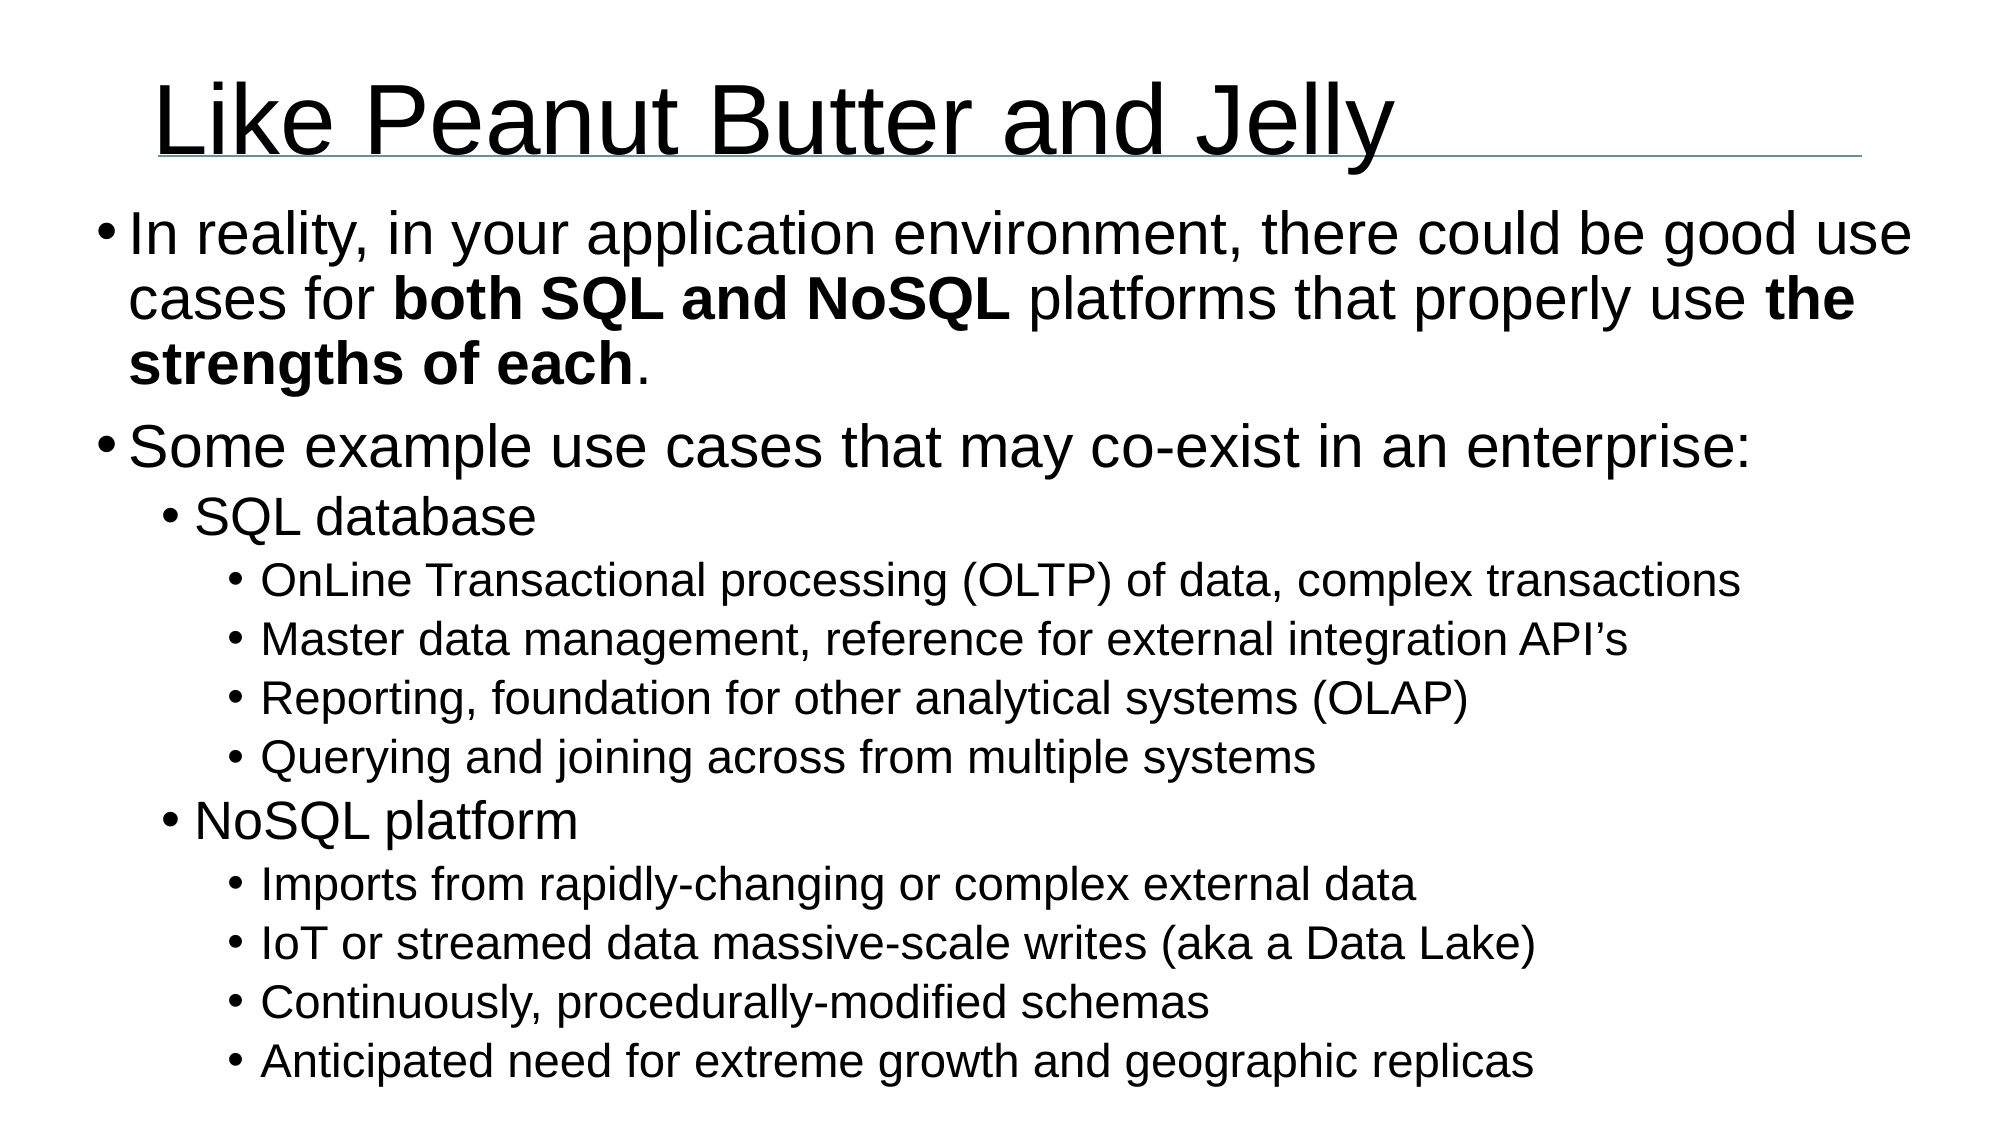

# Like Peanut Butter and Jelly
In reality, in your application environment, there could be good use cases for both SQL and NoSQL platforms that properly use the strengths of each.
Some example use cases that may co-exist in an enterprise:
SQL database
OnLine Transactional processing (OLTP) of data, complex transactions
Master data management, reference for external integration API’s
Reporting, foundation for other analytical systems (OLAP)
Querying and joining across from multiple systems
NoSQL platform
Imports from rapidly-changing or complex external data
IoT or streamed data massive-scale writes (aka a Data Lake)
Continuously, procedurally-modified schemas
Anticipated need for extreme growth and geographic replicas